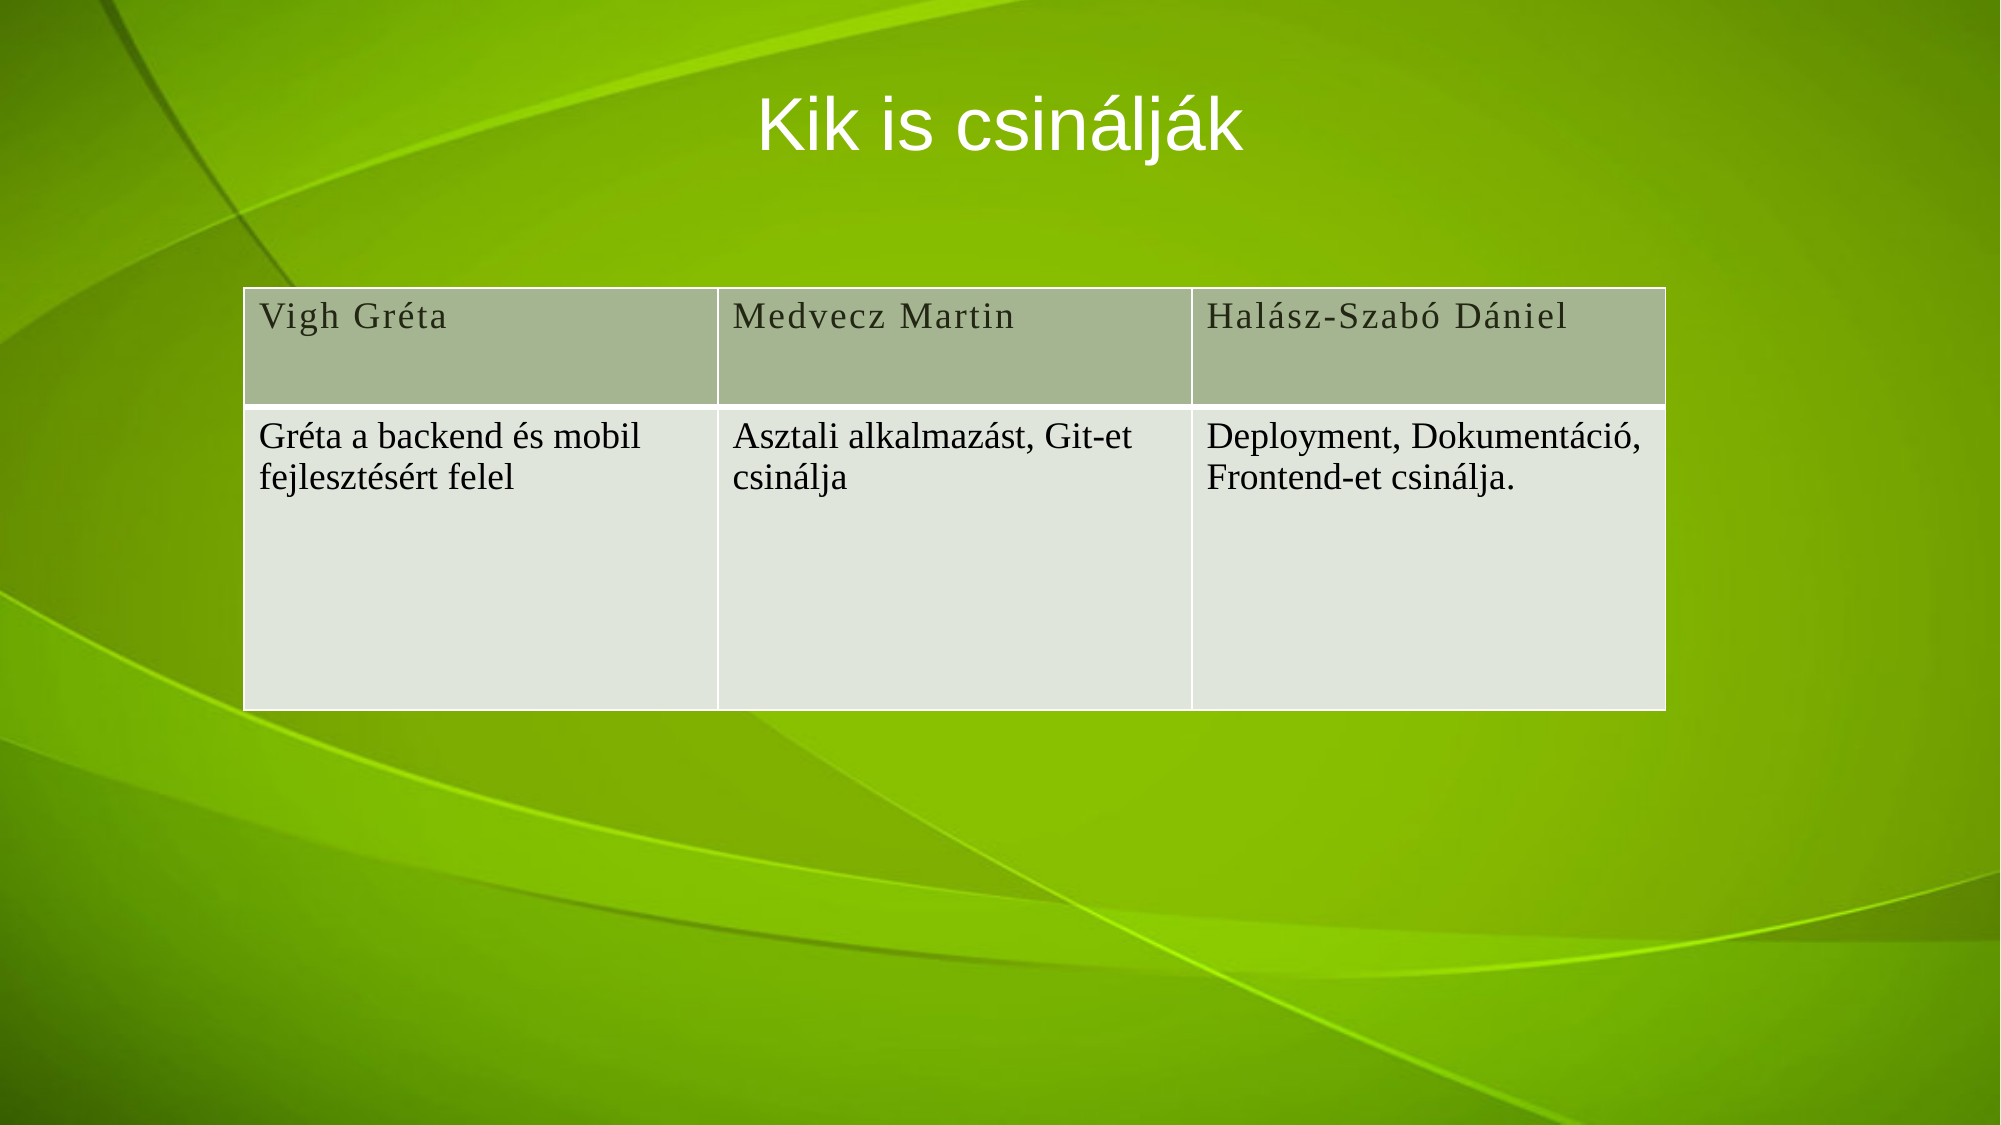

# Kik is csinálják

| Vigh Gréta | Medvecz Martin | Halász-Szabó Dániel |
| --- | --- | --- |
| Gréta a backend és mobil fejlesztésért felel | Asztali alkalmazást, Git-et csinálja | Deployment, Dokumentáció, Frontend-et csinálja. |